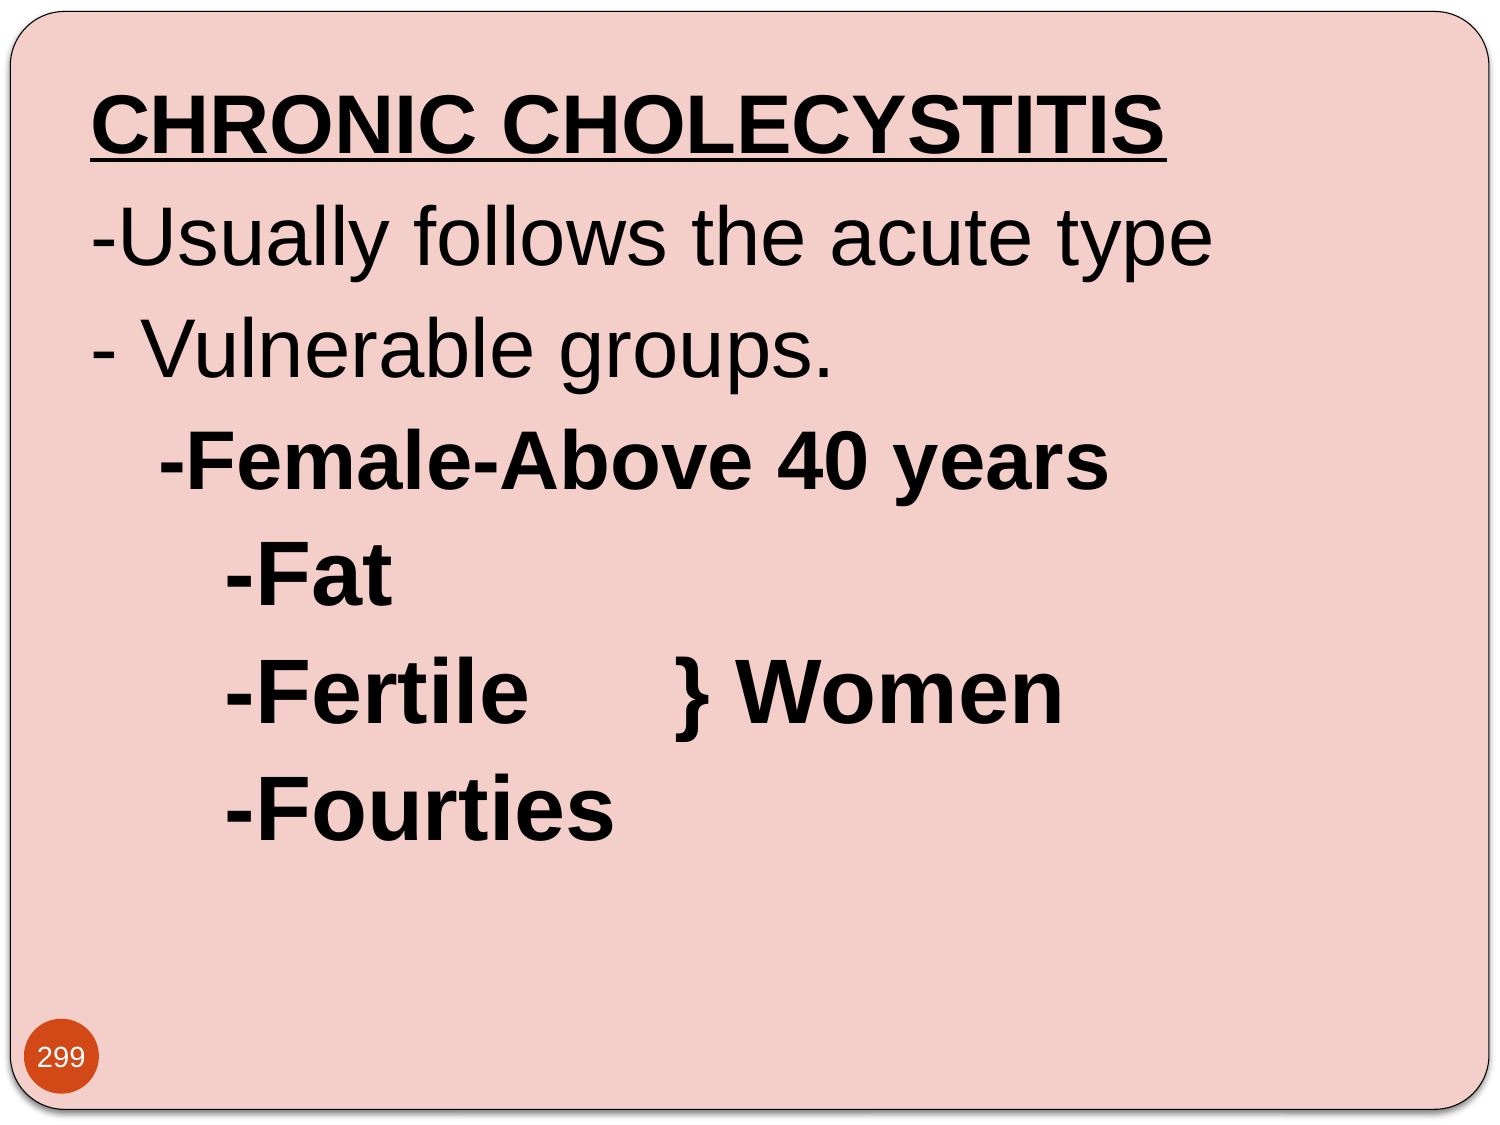

CHRONIC CHOLECYSTITIS
-Usually follows the acute type
- Vulnerable groups.
	 -Female-Above 40 years
	-Fat
	-Fertile	} Women
	-Fourties
299